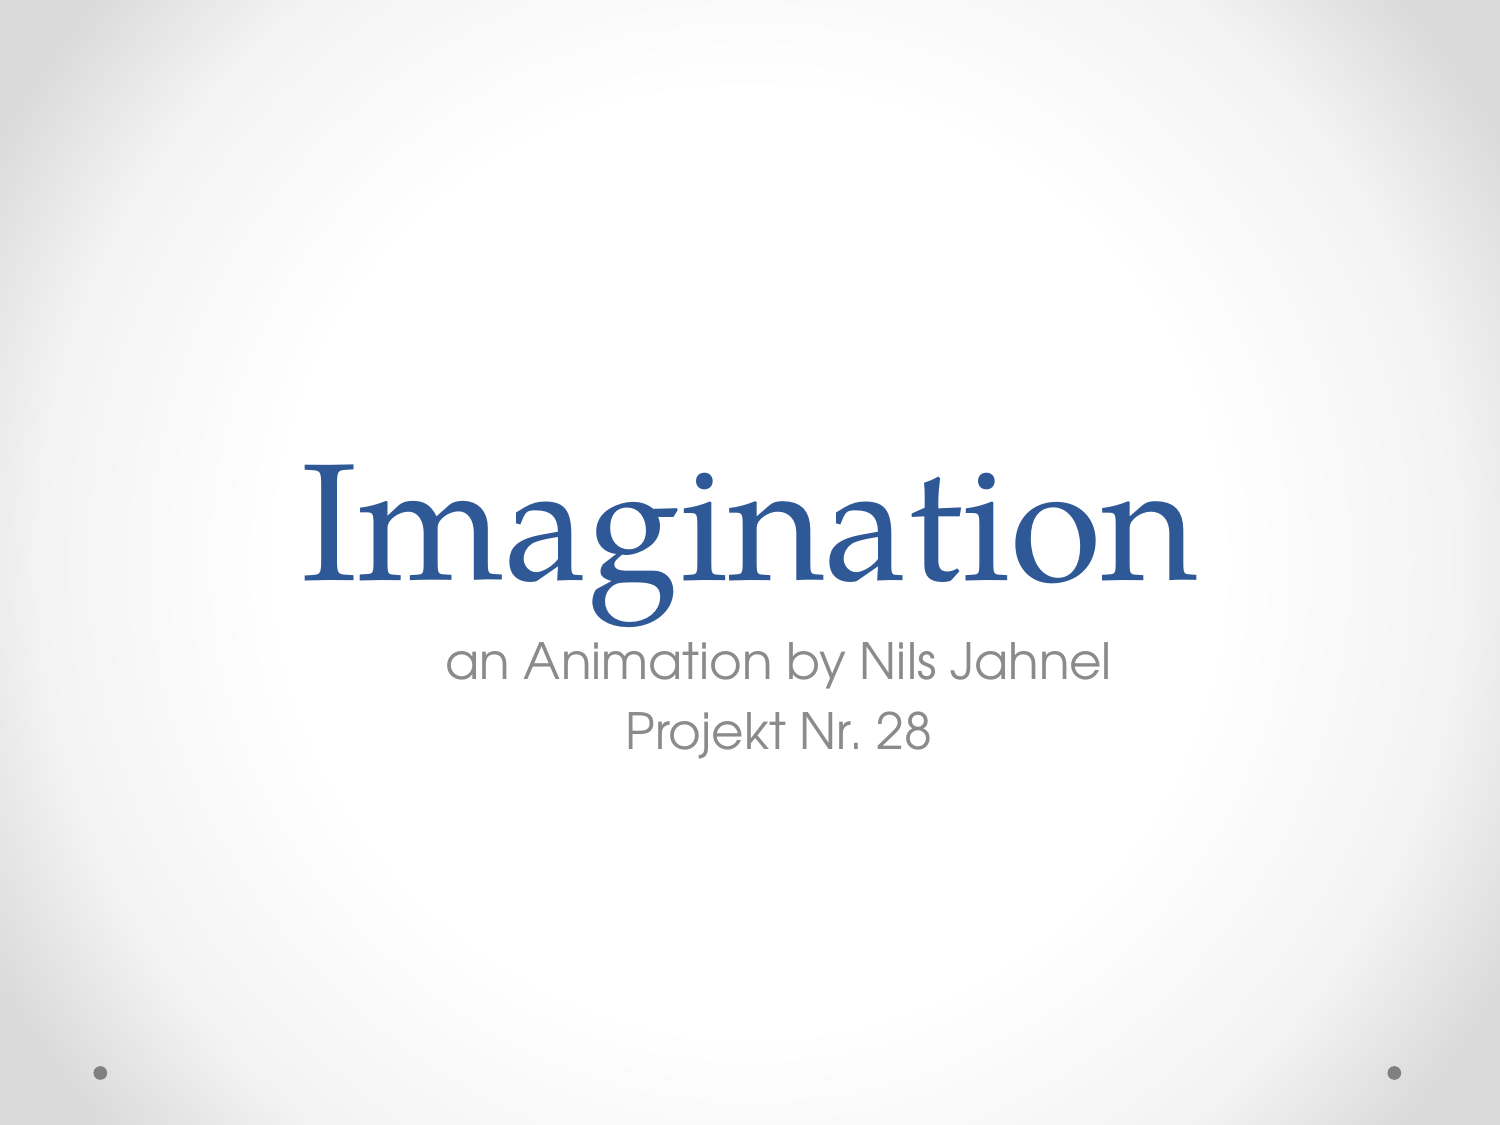

# Imagination
an Animation by Nils Jahnel
Projekt Nr. 28